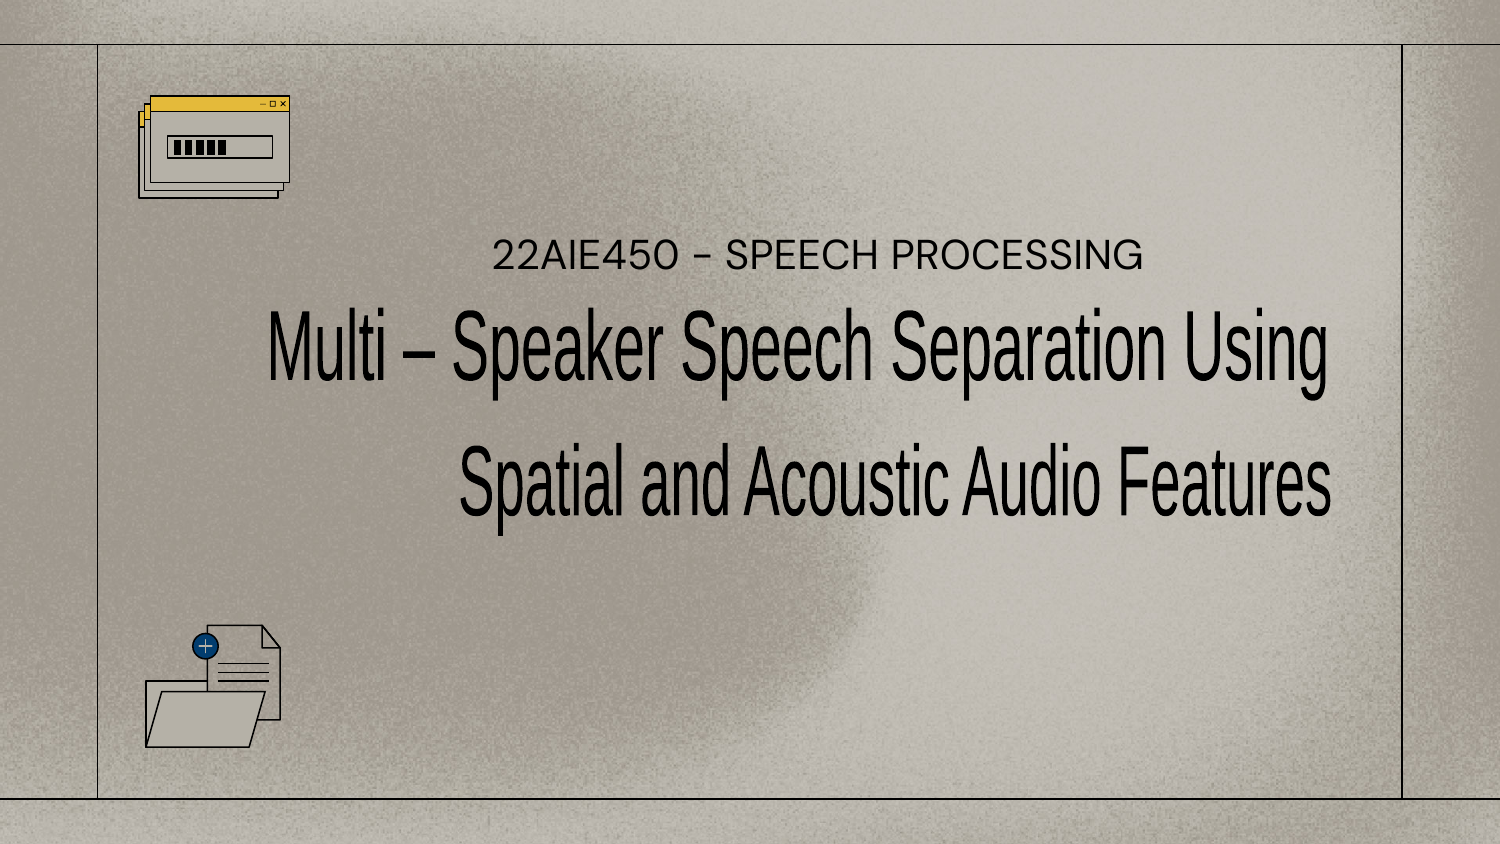

# 22AIE450 - SPEECH PROCESSING
Multi – Speaker Speech Separation Using
Spatial and Acoustic Audio Features